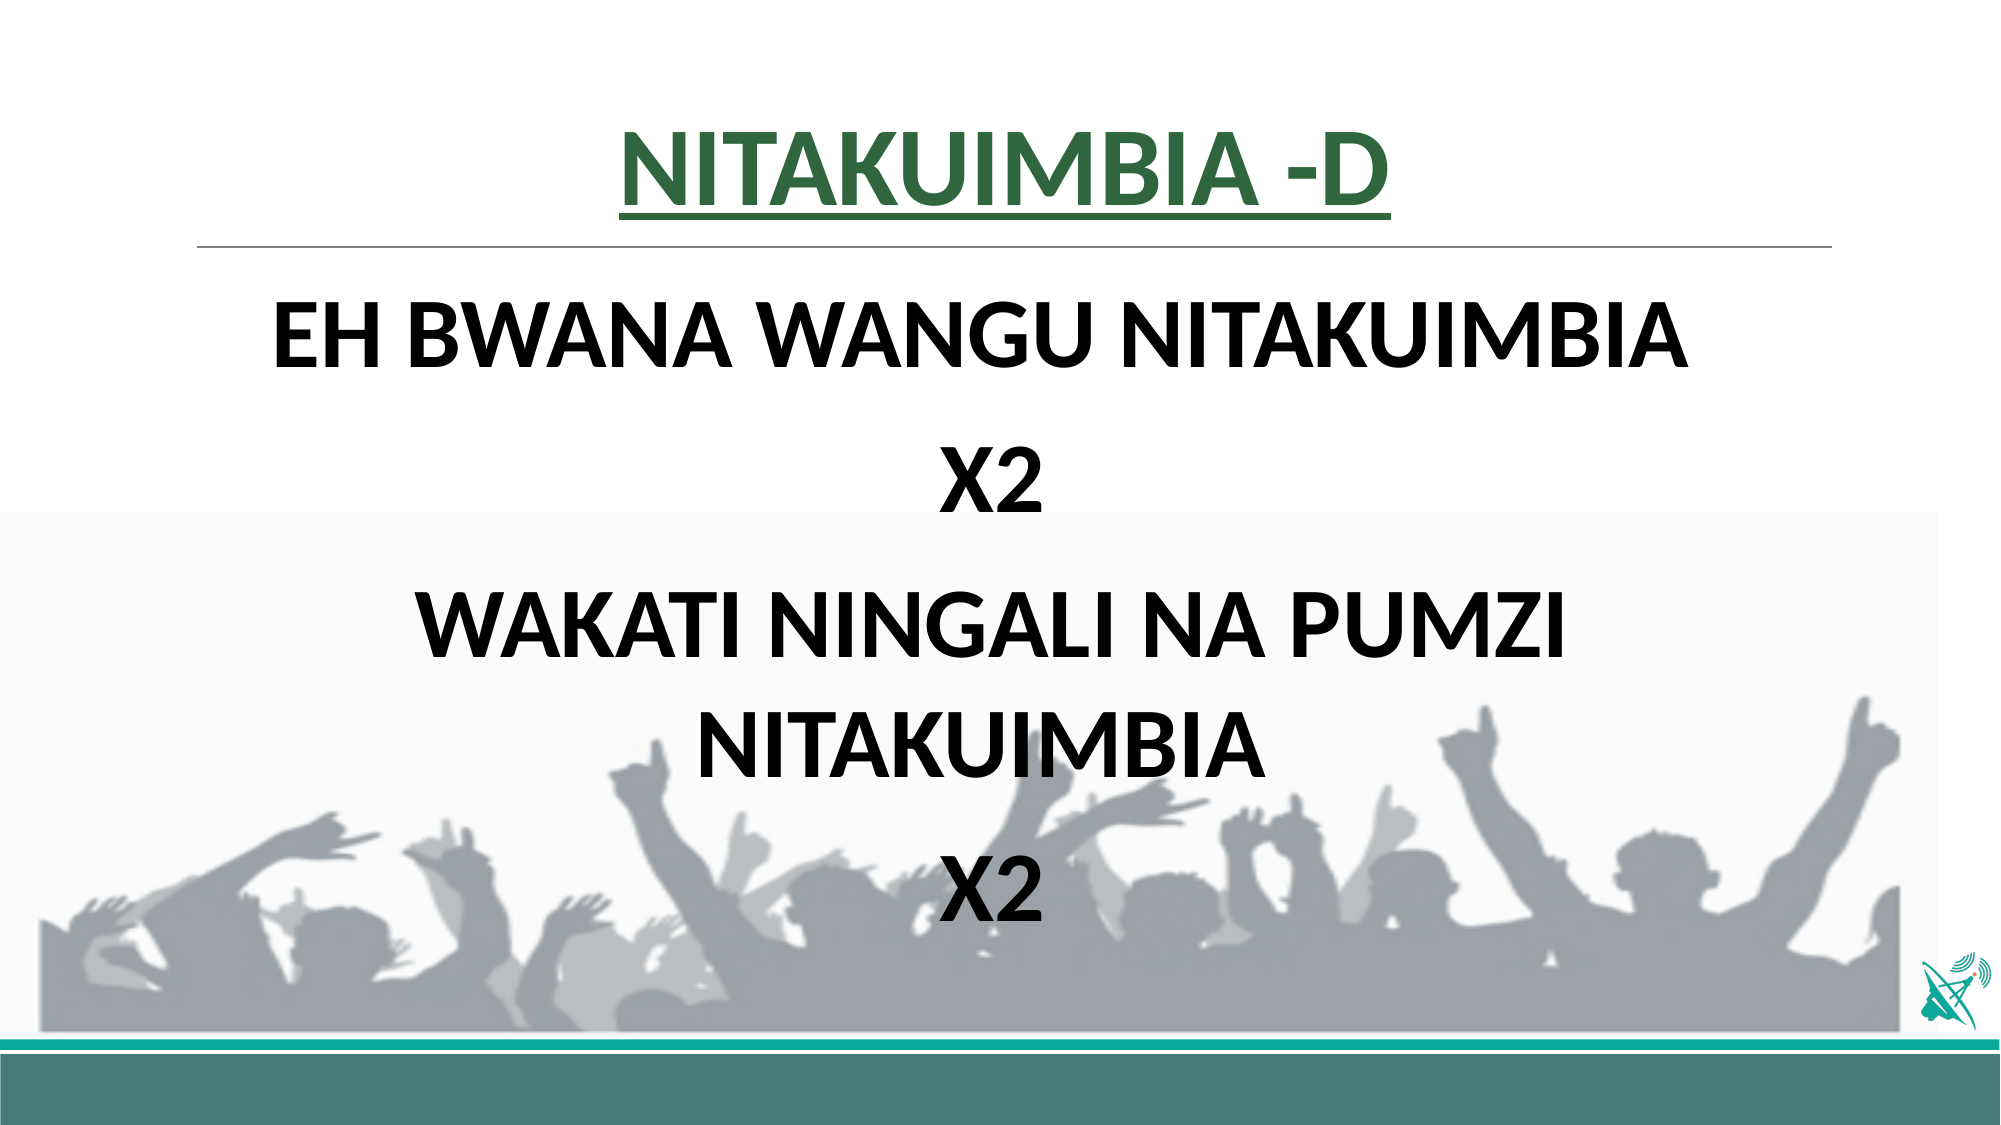

# NITAKUIMBIA -D
EH BWANA WANGU NITAKUIMBIA
X2
WAKATI NINGALI NA PUMZI NITAKUIMBIA
X2